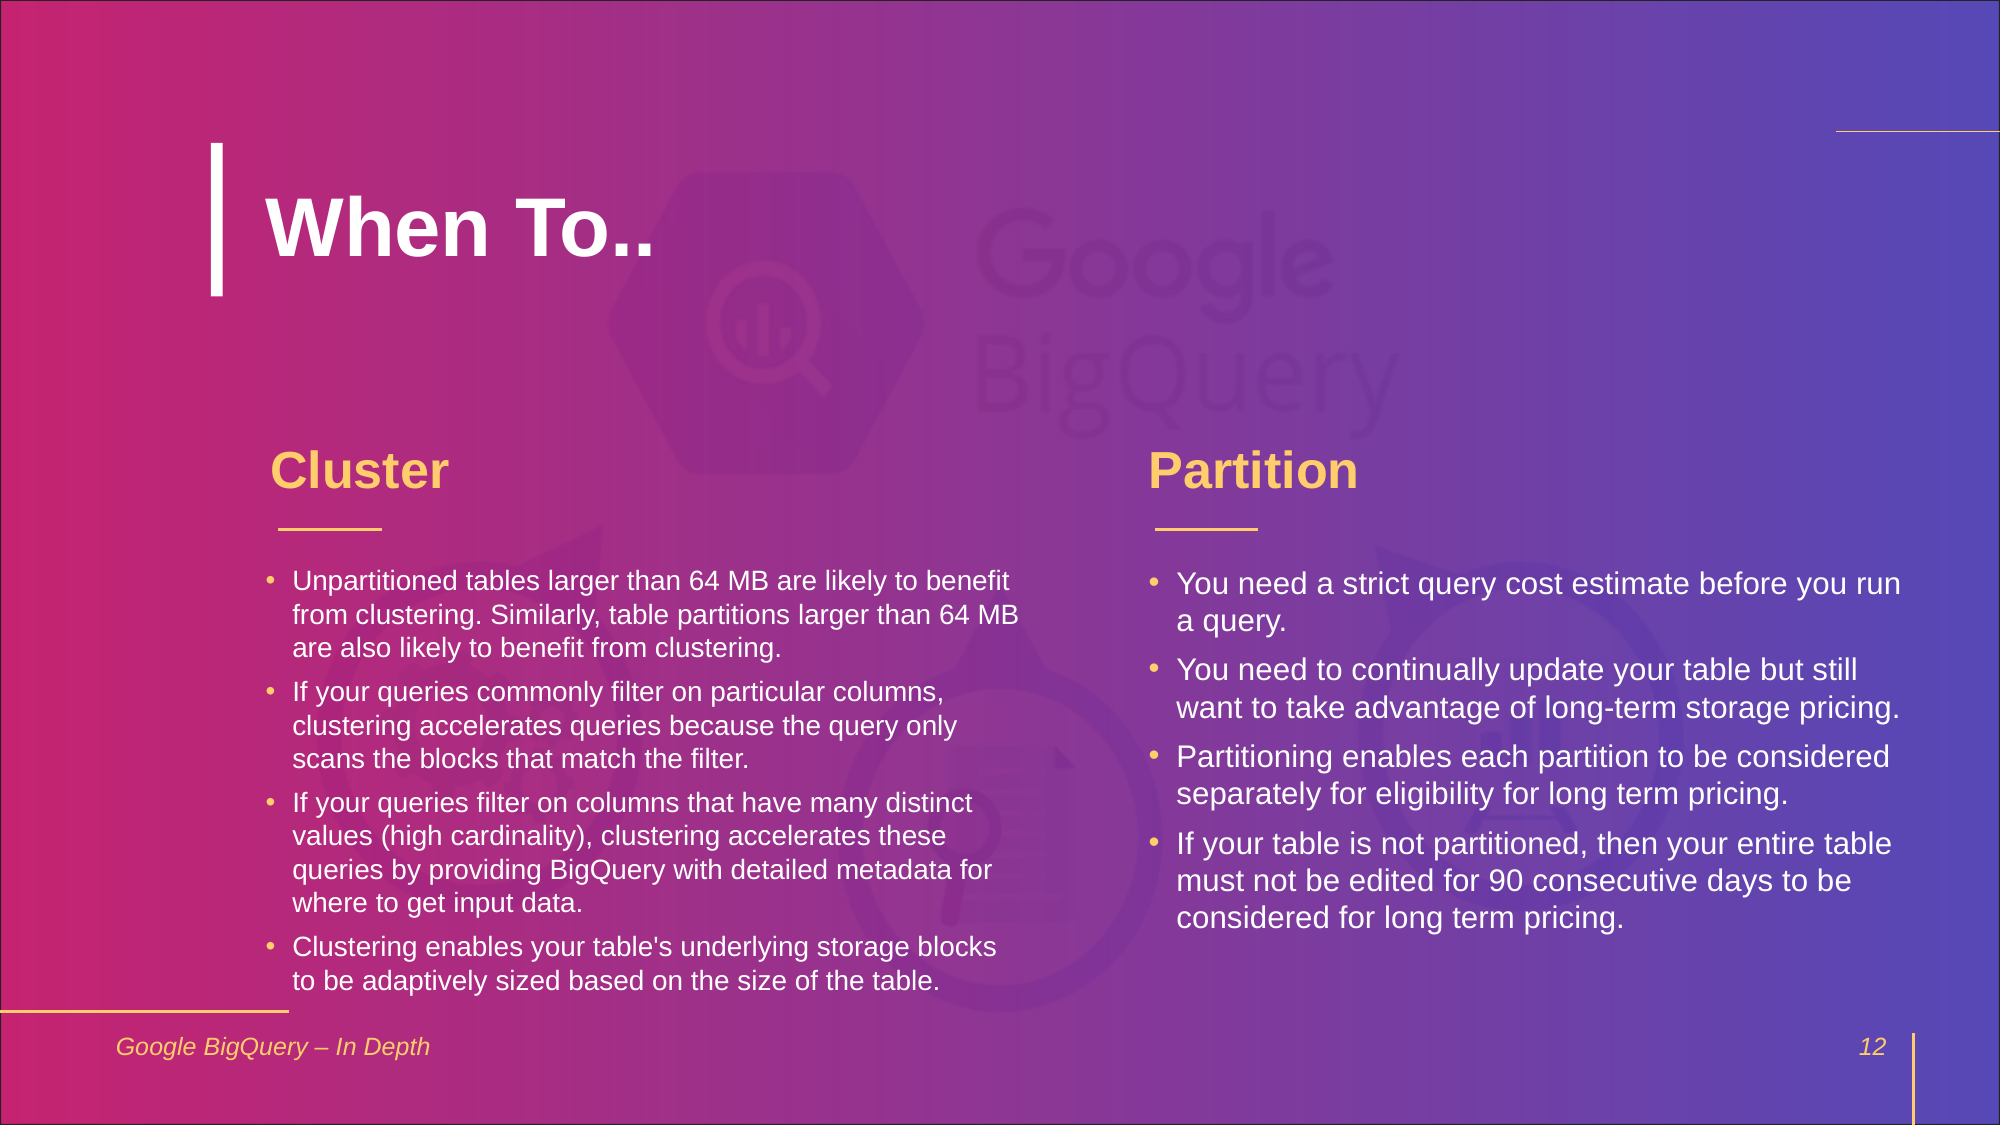

# When To..

Cluster
Partition
Unpartitioned tables larger than 64 MB are likely to benefit from clustering. Similarly, table partitions larger than 64 MB are also likely to benefit from clustering.
If your queries commonly filter on particular columns, clustering accelerates queries because the query only scans the blocks that match the filter.
If your queries filter on columns that have many distinct values (high cardinality), clustering accelerates these queries by providing BigQuery with detailed metadata for where to get input data.
Clustering enables your table's underlying storage blocks to be adaptively sized based on the size of the table.
You need a strict query cost estimate before you run a query.
You need to continually update your table but still want to take advantage of long-term storage pricing.
Partitioning enables each partition to be considered separately for eligibility for long term pricing.
If your table is not partitioned, then your entire table must not be edited for 90 consecutive days to be considered for long term pricing.
Google BigQuery – In Depth
12